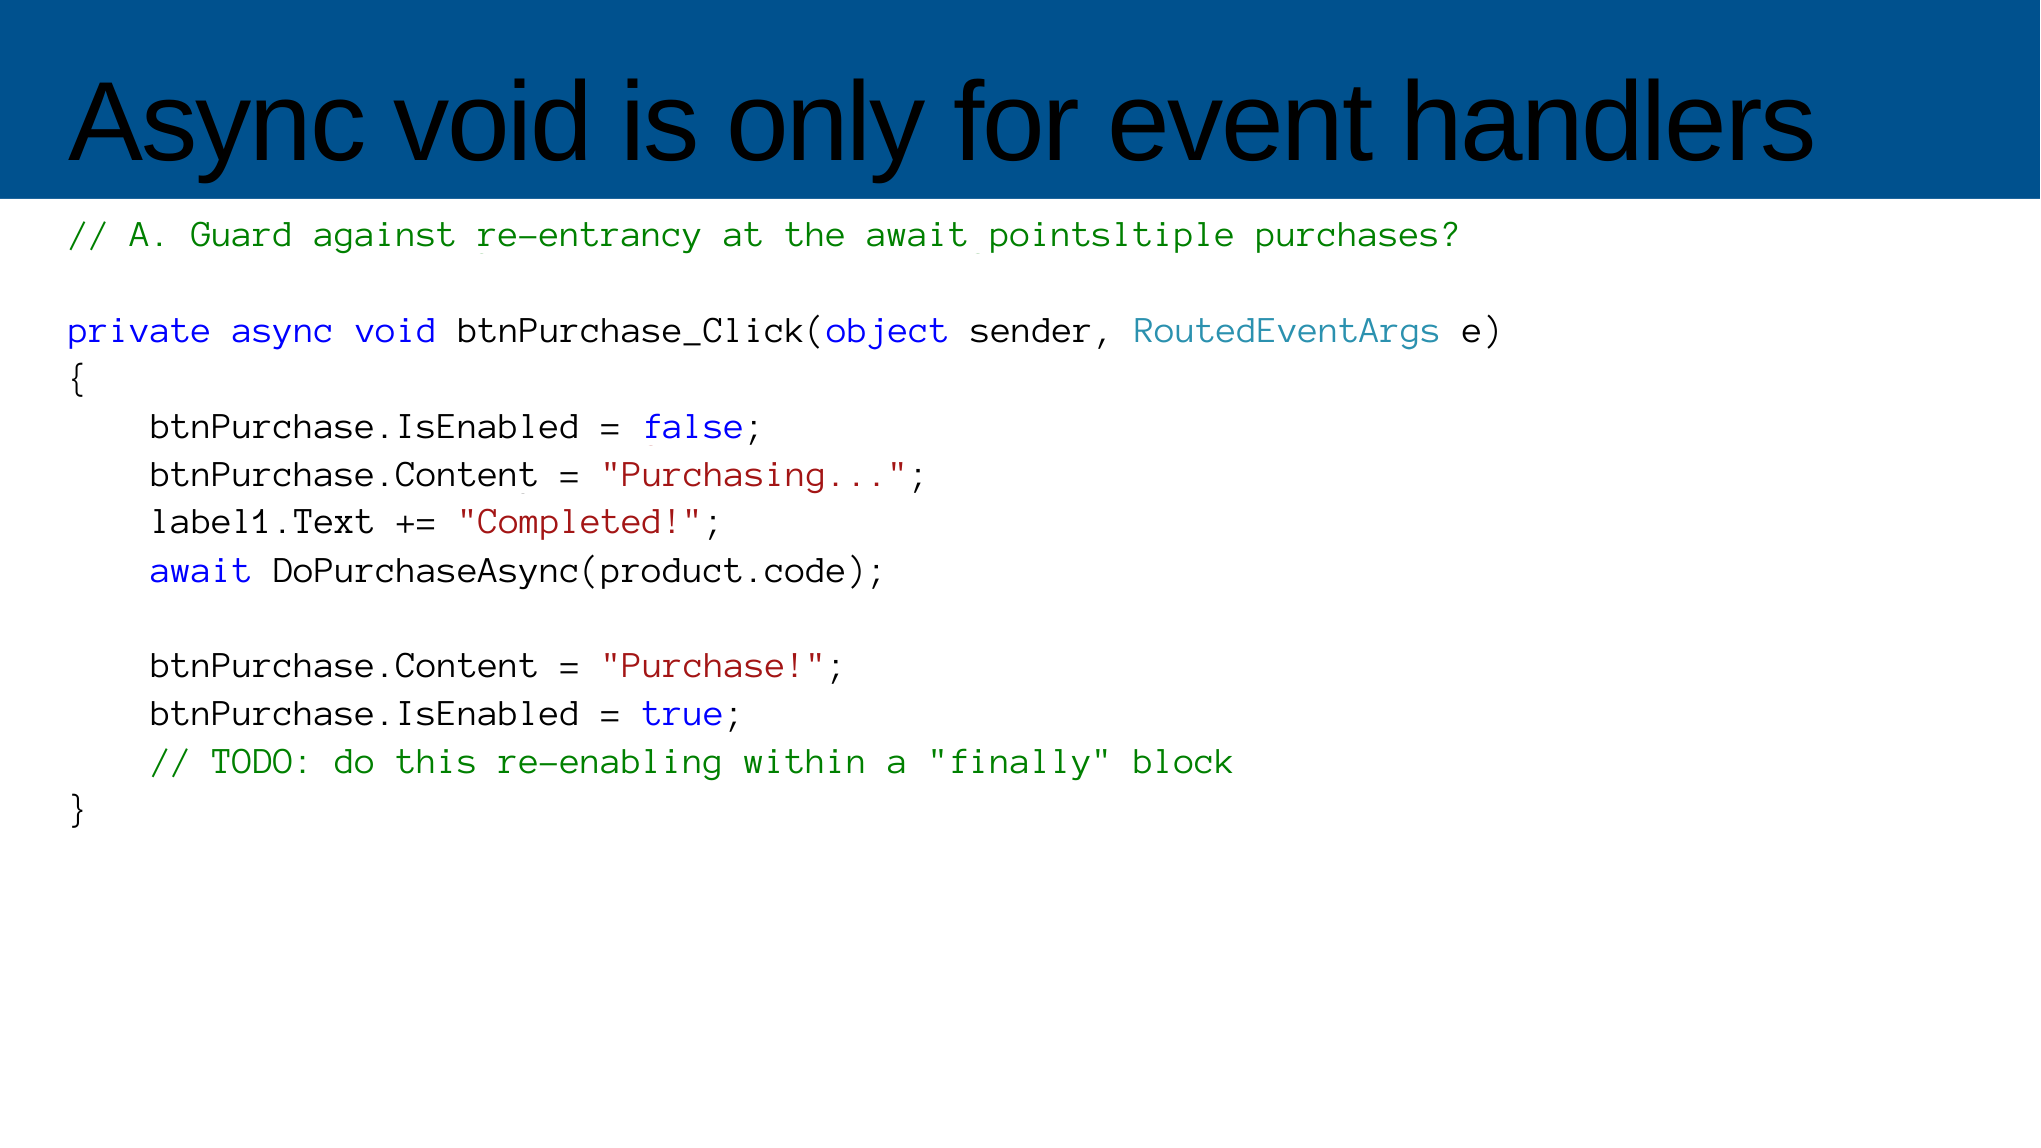

# Async void is only for event handlers
// Q. User mistakenly clicks twice, resulting in multiple purchases?

private async void btnPurchase_Click(object sender, RoutedEventArgs e)
{
    label1.Text = "Purchasing...";
    await DoPurchaseAsync(product.code);
    label1.Text += "Completed!";
}
// A. Guard against re-entrancy at the await points

private async void btnPurchase_Click(object sender, RoutedEventArgs e)
{
    btnPurchase.IsEnabled = false;
    btnPurchase.Content = "Purchasing...";

    await DoPurchaseAsync(product.code);

    btnPurchase.Content = "Purchase!";
    btnPurchase.IsEnabled = true;
    // TODO: do this re-enabling within a "finally" block
}